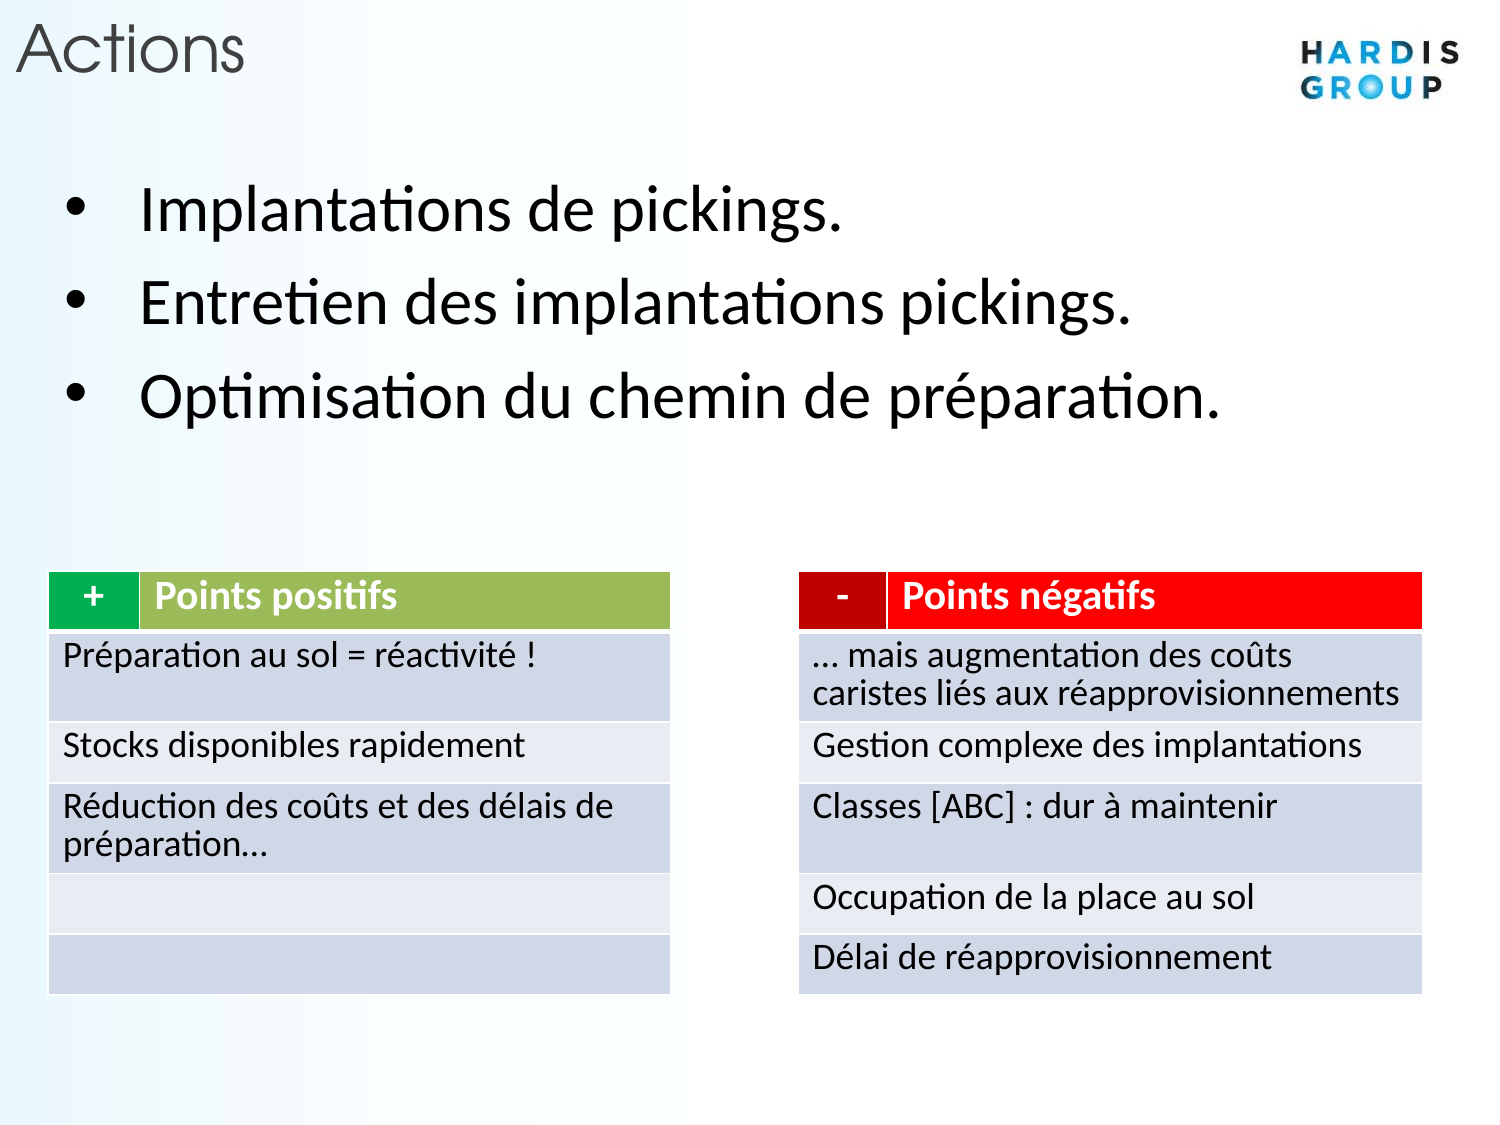

Actions
Implantations de pickings.
Entretien des implantations pickings.
Optimisation du chemin de préparation.

| + | Points positifs |  | - | Points négatifs |
| --- | --- | --- | --- | --- |
| Préparation au sol = réactivité ! |  |  | … mais augmentation des coûts caristes liés aux réapprovisionnements |  |
| Stocks disponibles rapidement |  |  | Gestion complexe des implantations |  |
| Réduction des coûts et des délais de préparation… |  |  | Classes [ABC] : dur à maintenir |  |
|  |  |  | Occupation de la place au sol |  |
|  |  |  | Délai de réapprovisionnement |  |